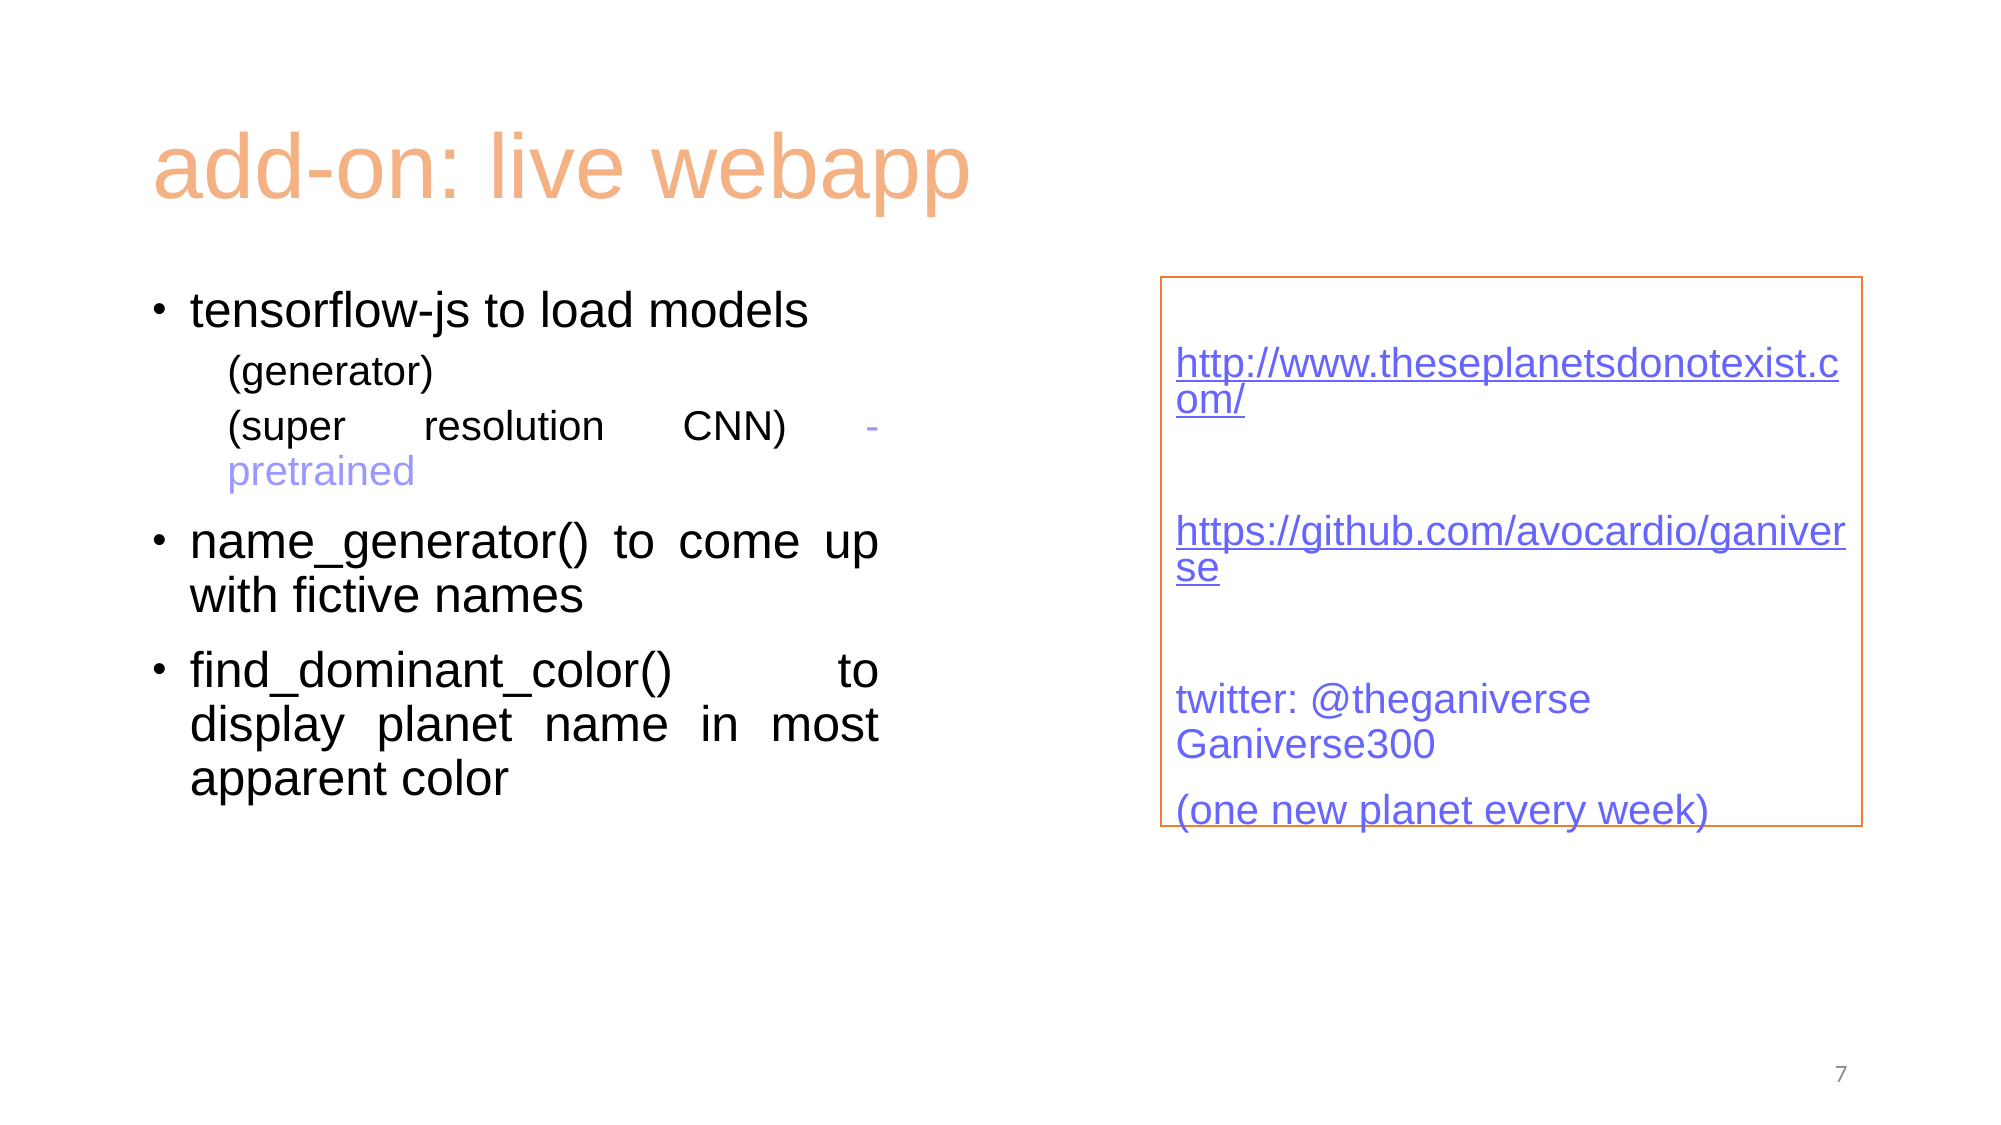

# add-on: live webapp
tensorflow-js to load models
(generator)
(super resolution CNN) - pretrained
name_generator() to come up with fictive names
find_dominant_color() to display planet name in most apparent color

http://www.theseplanetsdonotexist.com/

https://github.com/avocardio/ganiverse

twitter: @theganiverse Ganiverse300
(one new planet every week)
7